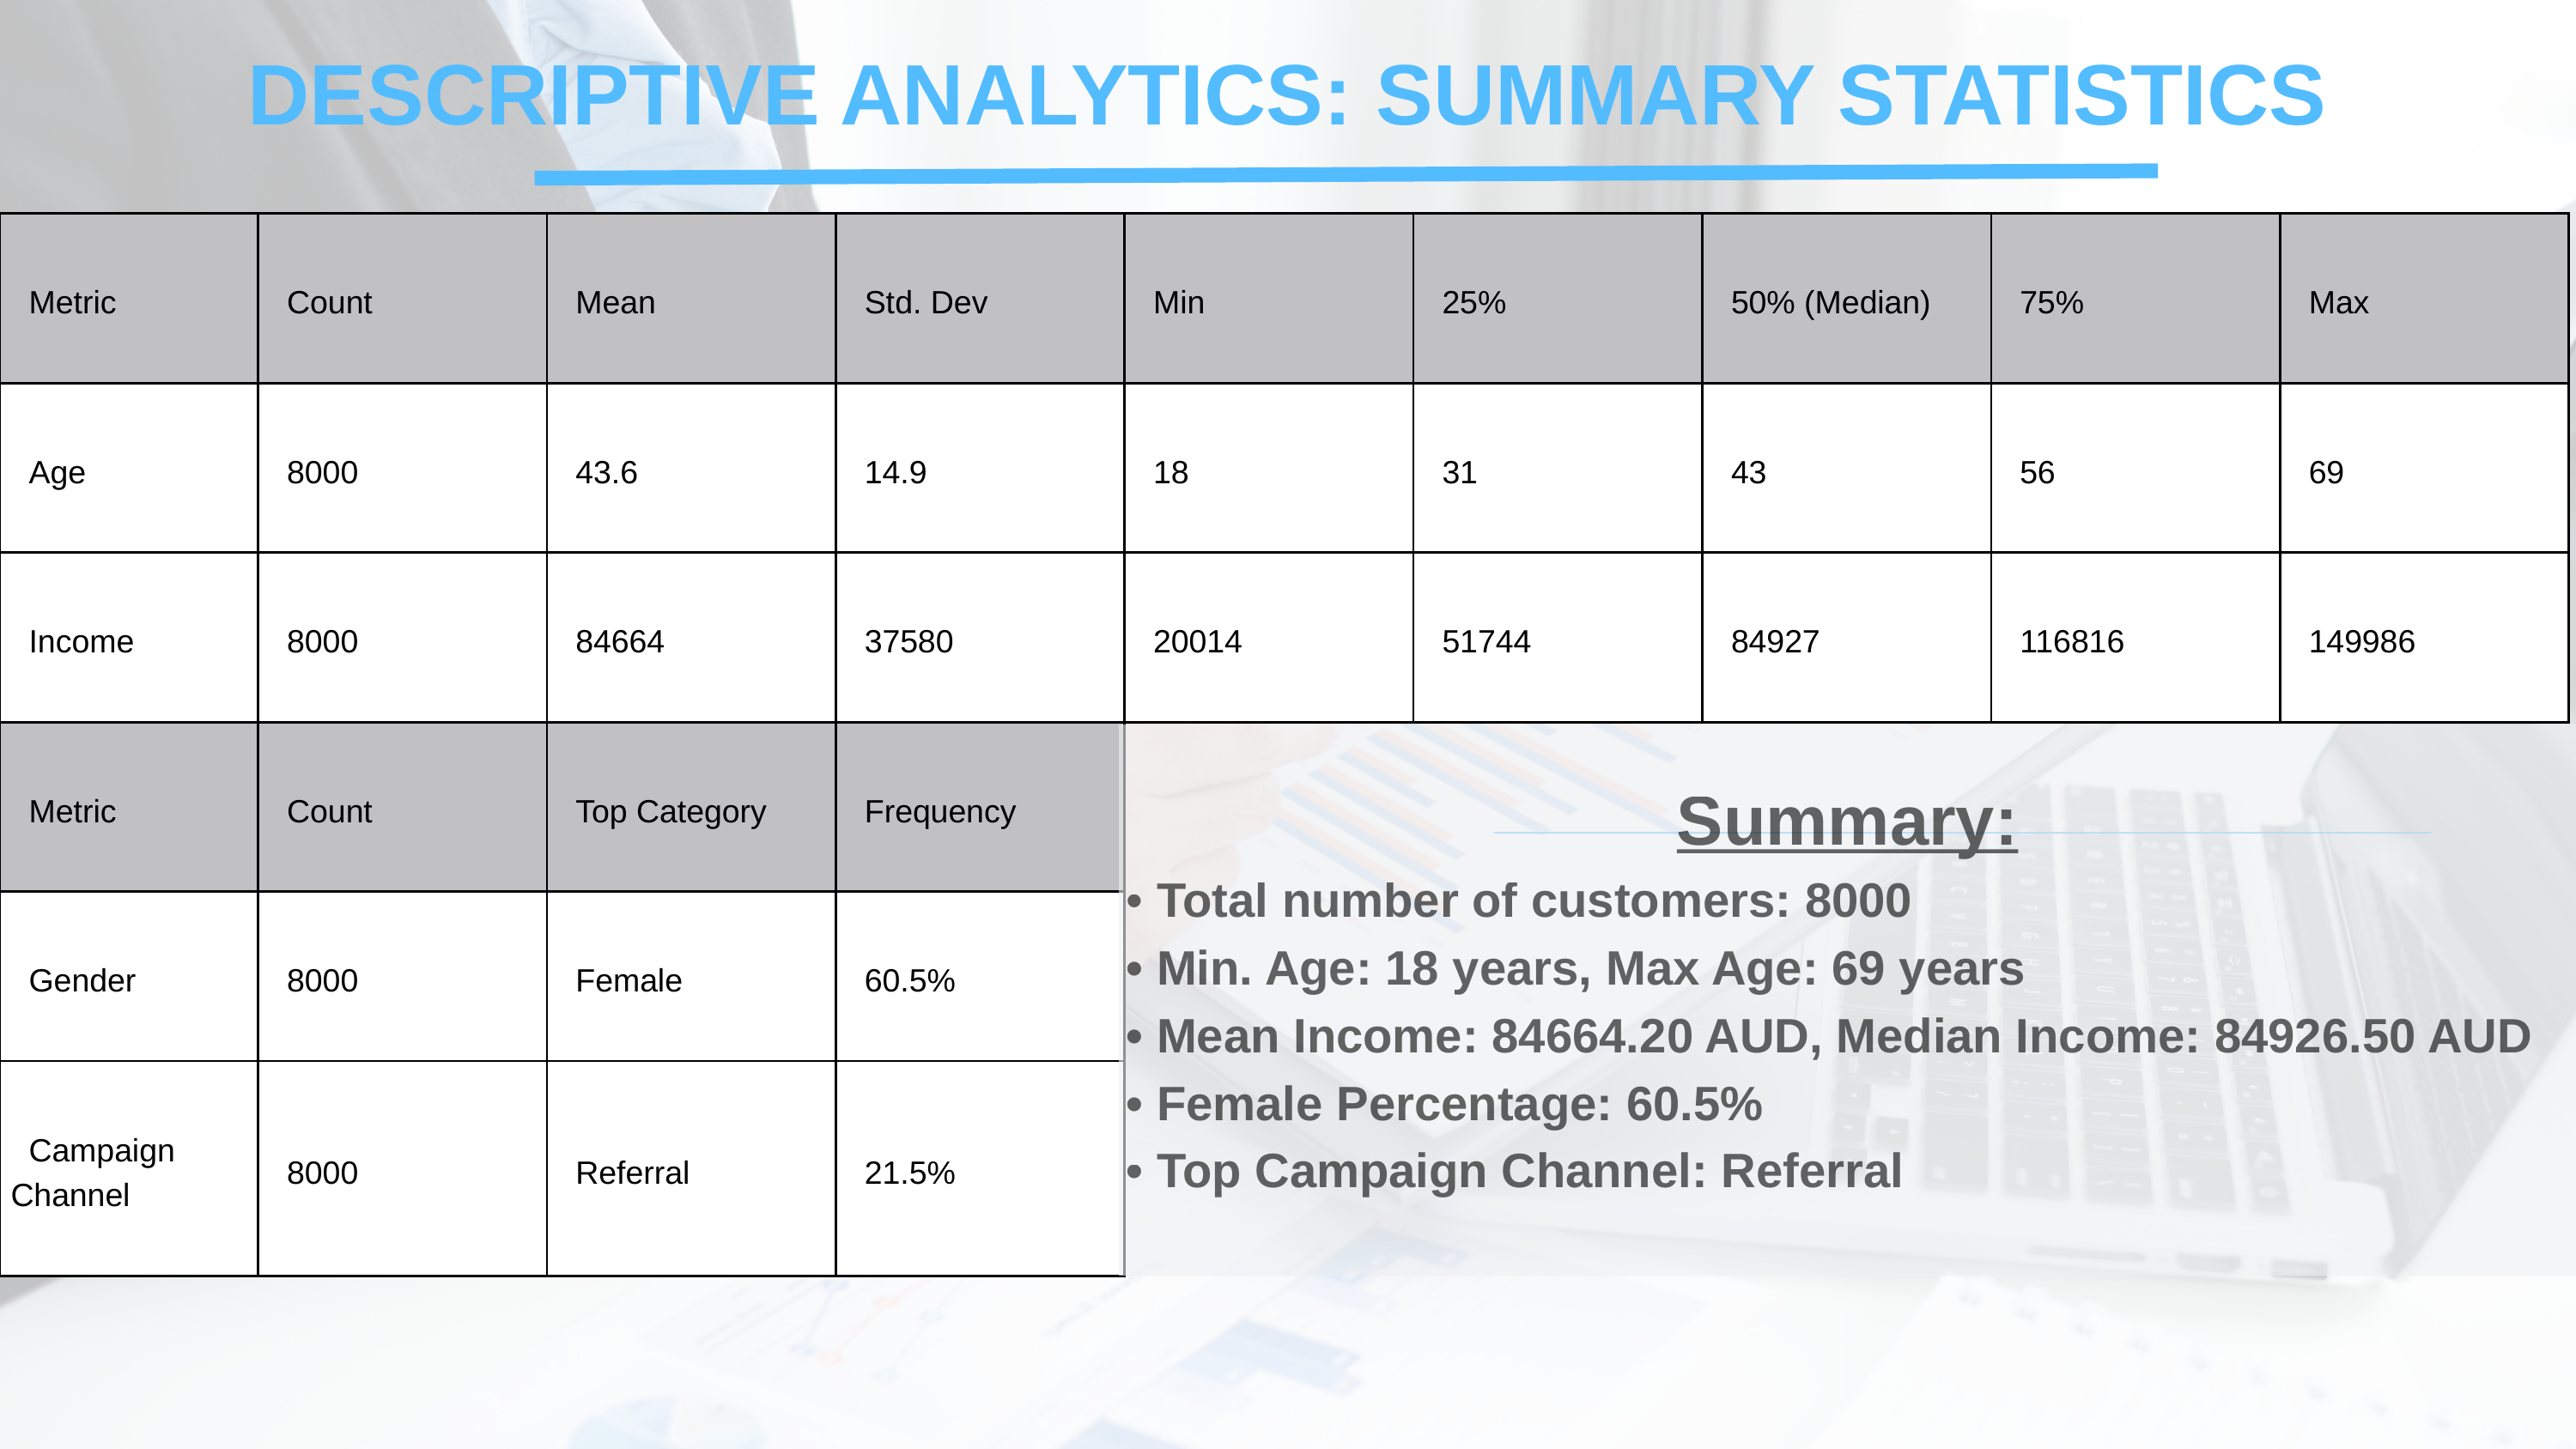

DESCRIPTIVE ANALYTICS: SUMMARY STATISTICS

| Metric | Count | Mean | Std. Dev | Min | 25% | 50% (Median) | 75% | Max |
| --- | --- | --- | --- | --- | --- | --- | --- | --- |
| Age | 8000 | 43.6 | 14.9 | 18 | 31 | 43 | 56 | 69 |
| Income | 8000 | 84664 | 37580 | 20014 | 51744 | 84927 | 116816 | 149986 |
| Metric | Count | Top Category | Frequency |  |  |  |  |  |
| Gender | 8000 | Female | 60.5% |  |  |  |  |  |
| Campaign Channel | 8000 | Referral | 21.5% |  |  |  |  |  |

Summary:
• Total number of customers: 8000
• Min. Age: 18 years, Max Age: 69 years
• Mean Income: 84664.20 AUD, Median Income: 84926.50 AUD
• Female Percentage: 60.5%
• Top Campaign Channel: Referral

9